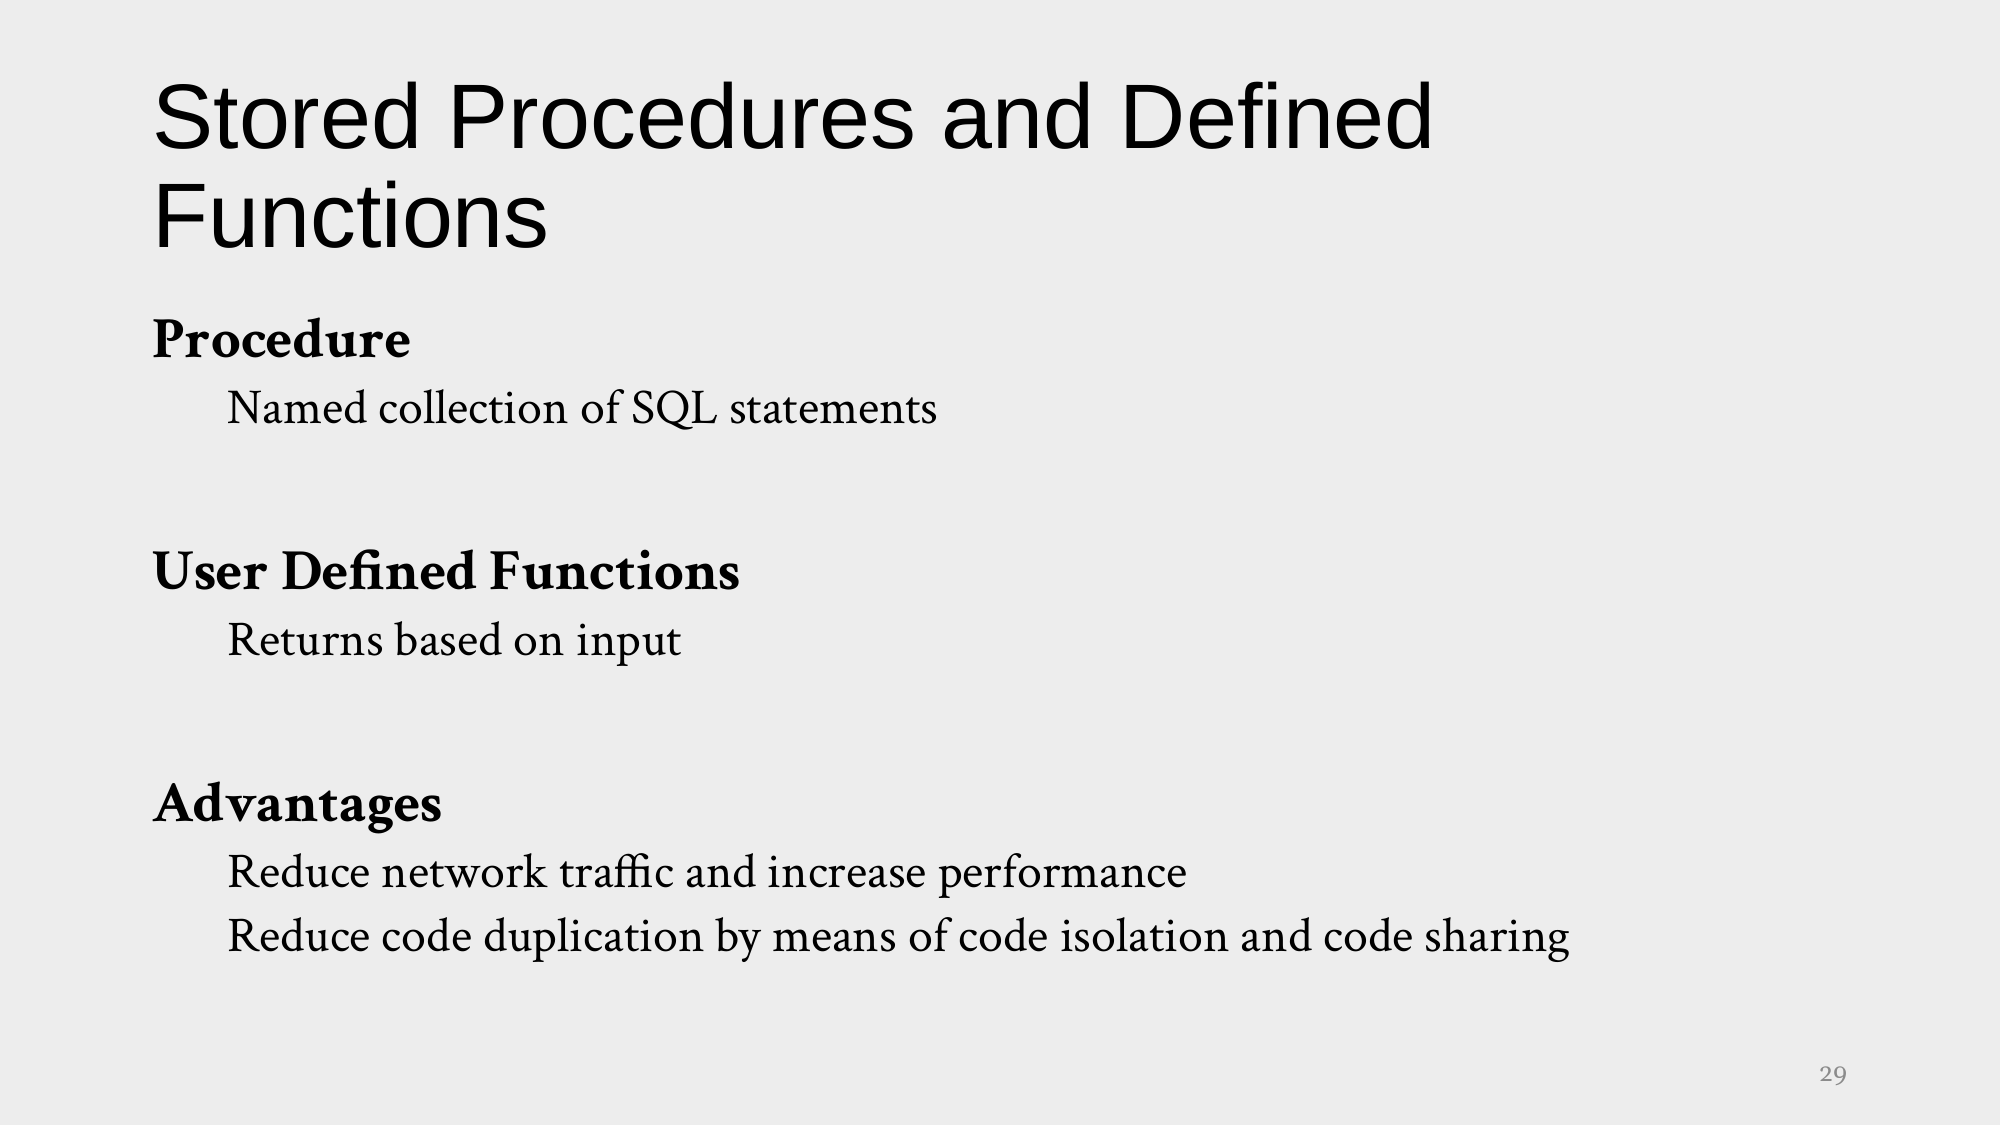

# Stored Procedures and Defined Functions
Procedure
Named collection of SQL statements

User Defined Functions
Returns based on input

Advantages
Reduce network traffic and increase performance
Reduce code duplication by means of code isolation and code sharing
29